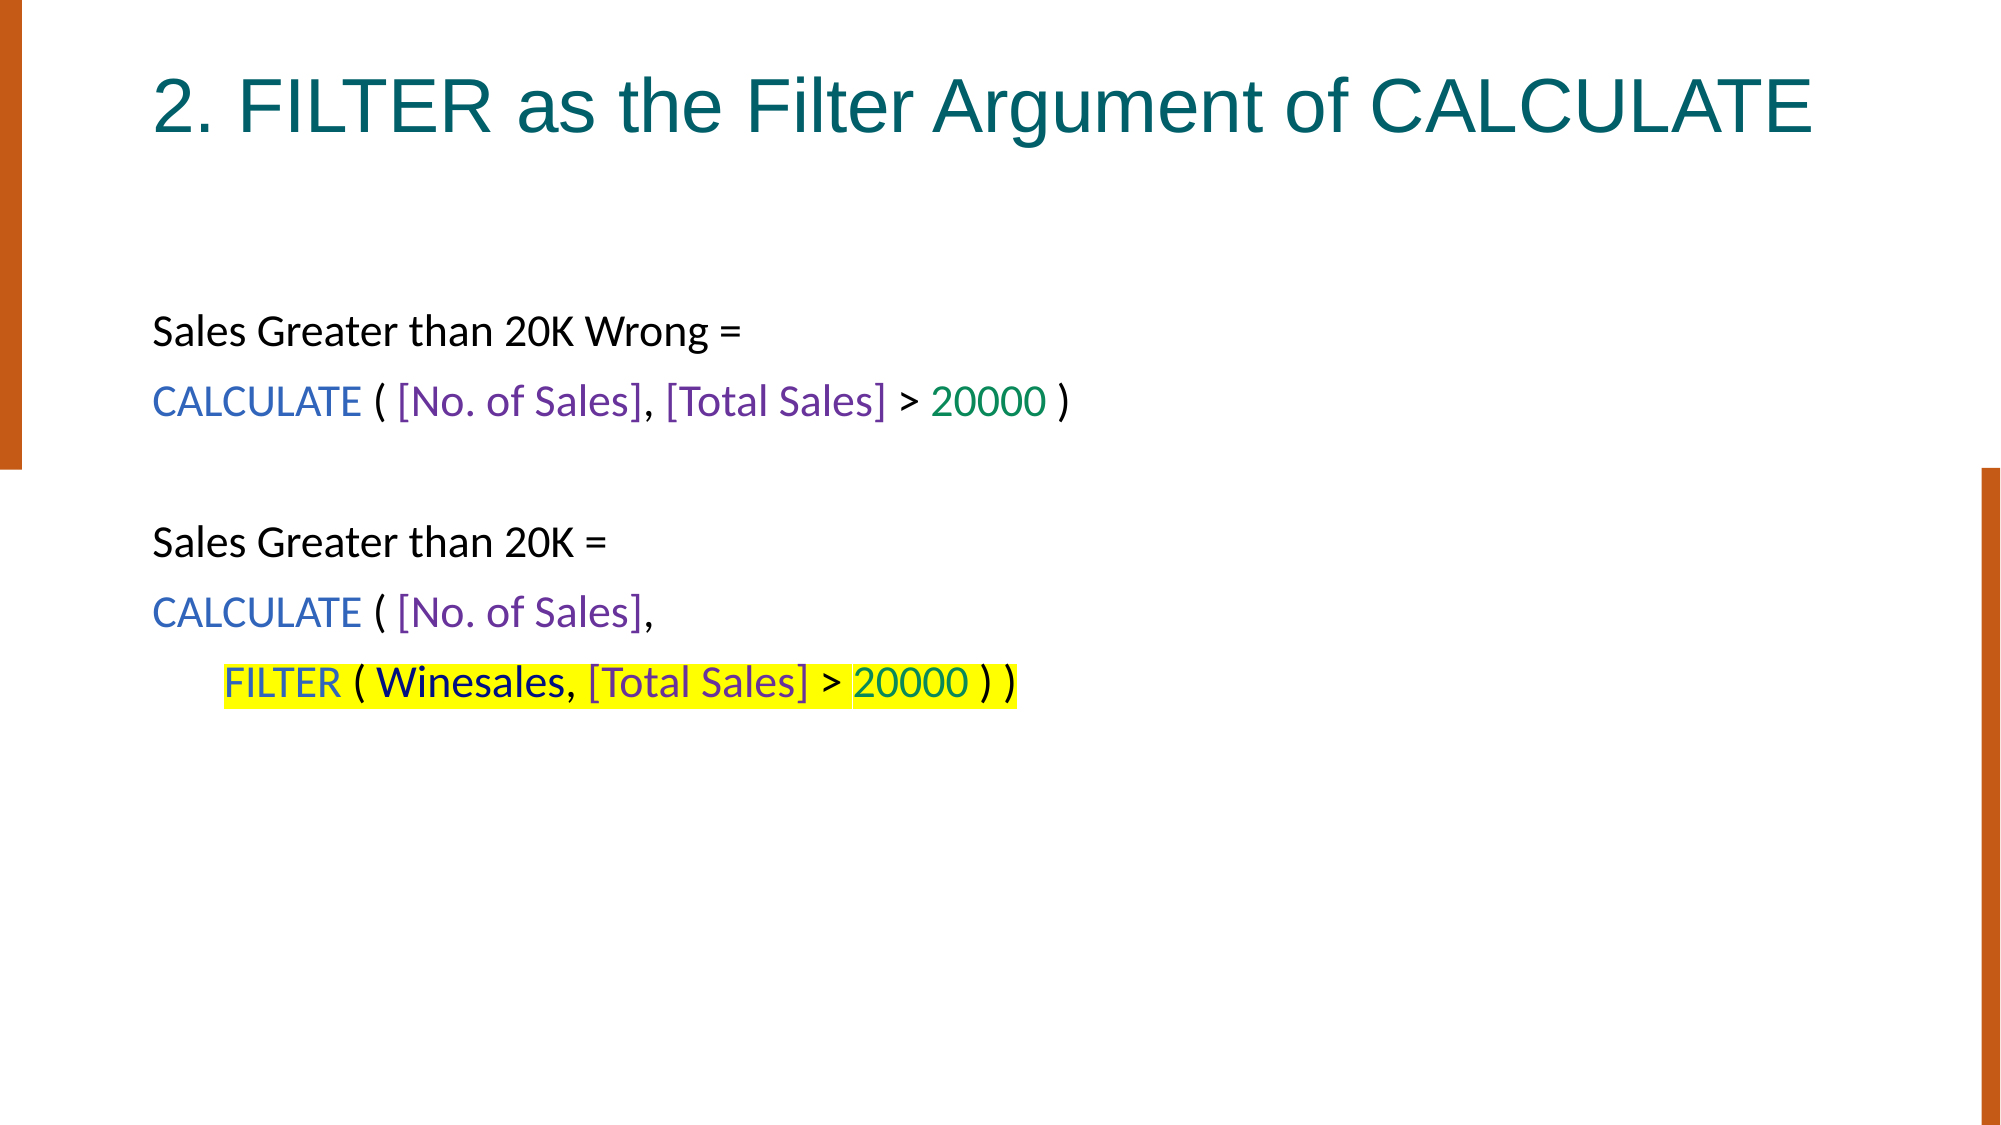

# 2. FILTER as the Filter Argument of CALCULATE
Sales Greater than 20K Wrong =
CALCULATE ( [No. of Sales], [Total Sales] > 20000 )

Sales Greater than 20K =
CALCULATE ( [No. of Sales],
       FILTER ( Winesales, [Total Sales] > 20000 ) )